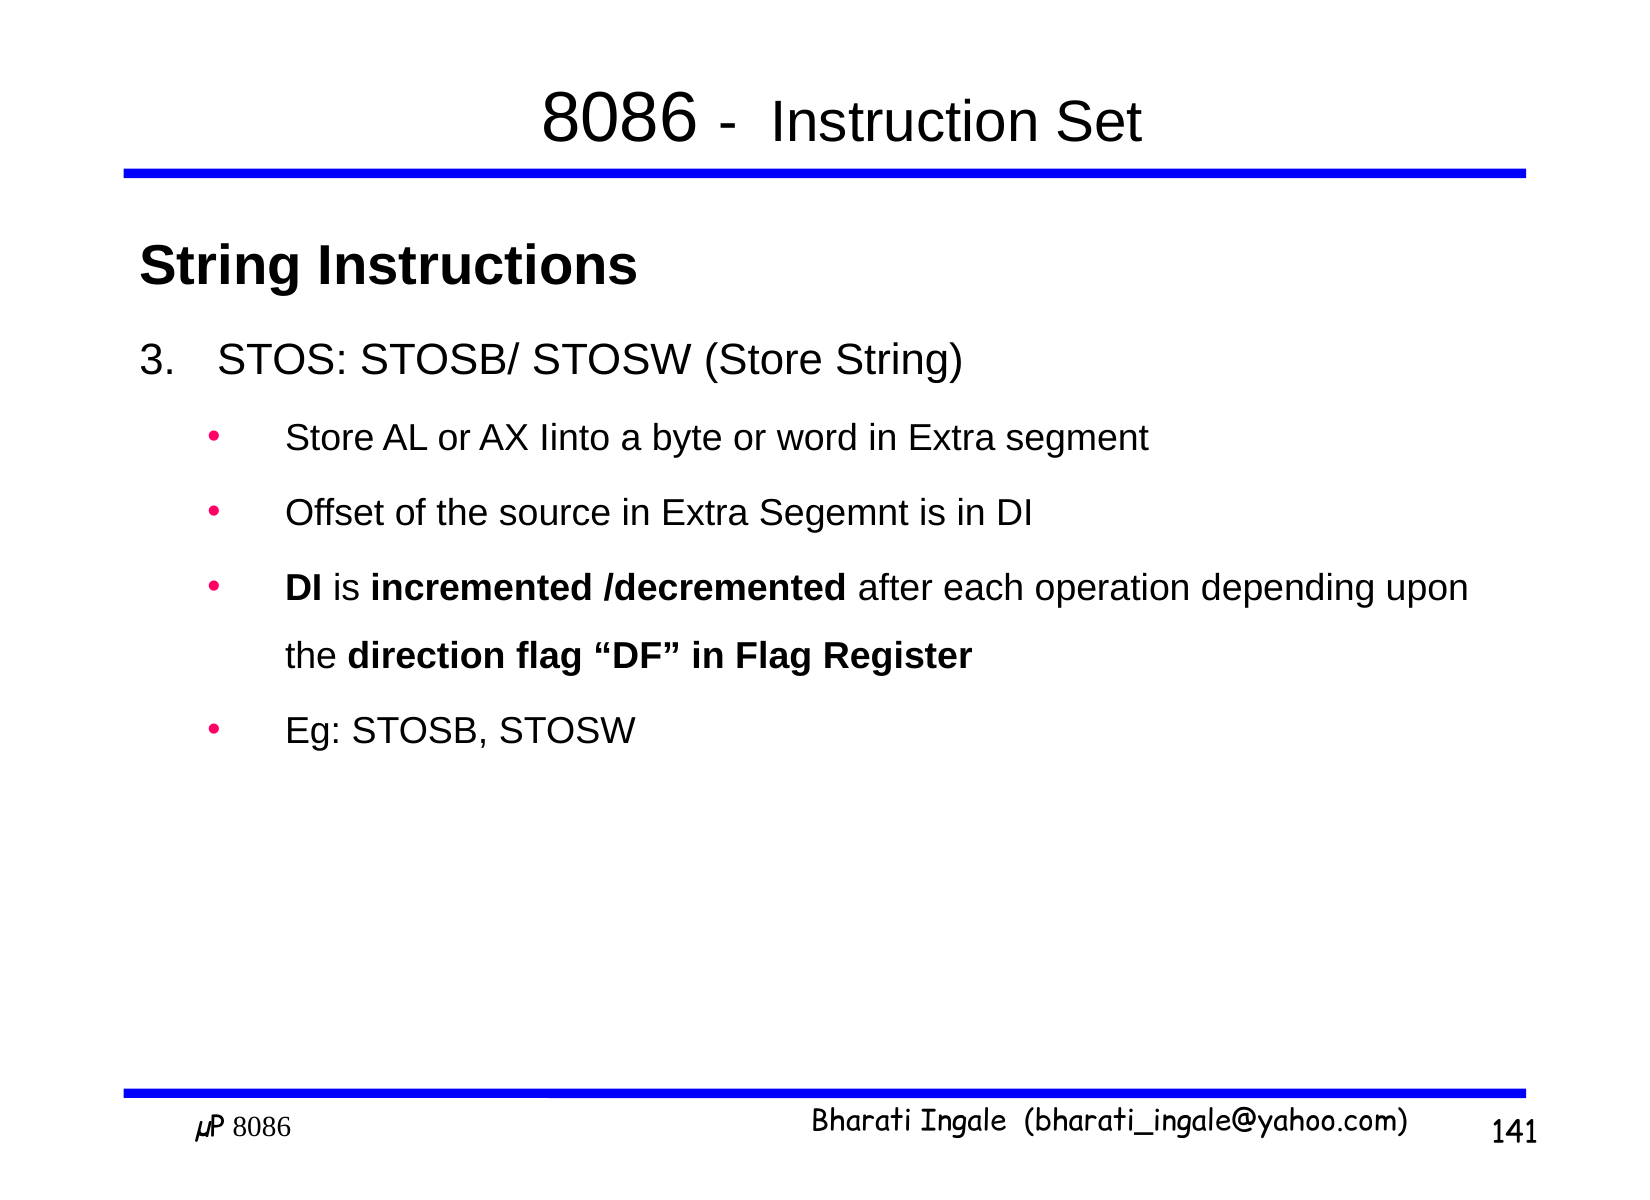

# 8086 -  Instruction Set
String Instructions
3.	STOS: STOSB/ STOSW (Store String)
Store AL or AX Iinto a byte or word in Extra segment
Offset of the source in Extra Segemnt is in DI
DI is incremented /decremented after each operation depending upon the direction flag “DF” in Flag Register
Eg: STOSB, STOSW
141